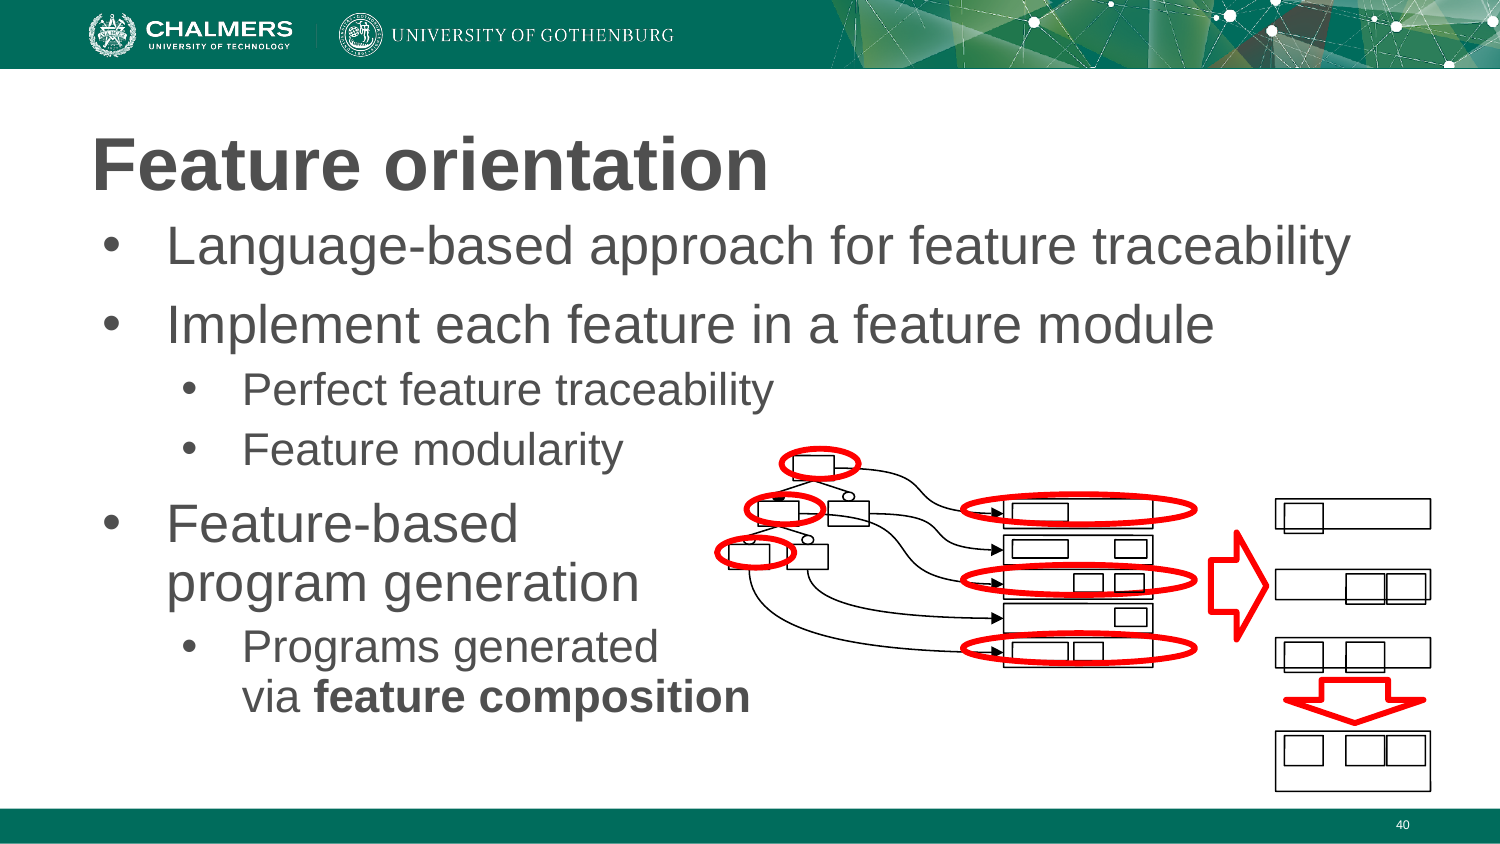

# Feature orientation
Language-based approach for feature traceability
Implement each feature in a feature module
Perfect feature traceability
Feature modularity
Feature-based
program generation
Programs generated
via feature composition

40